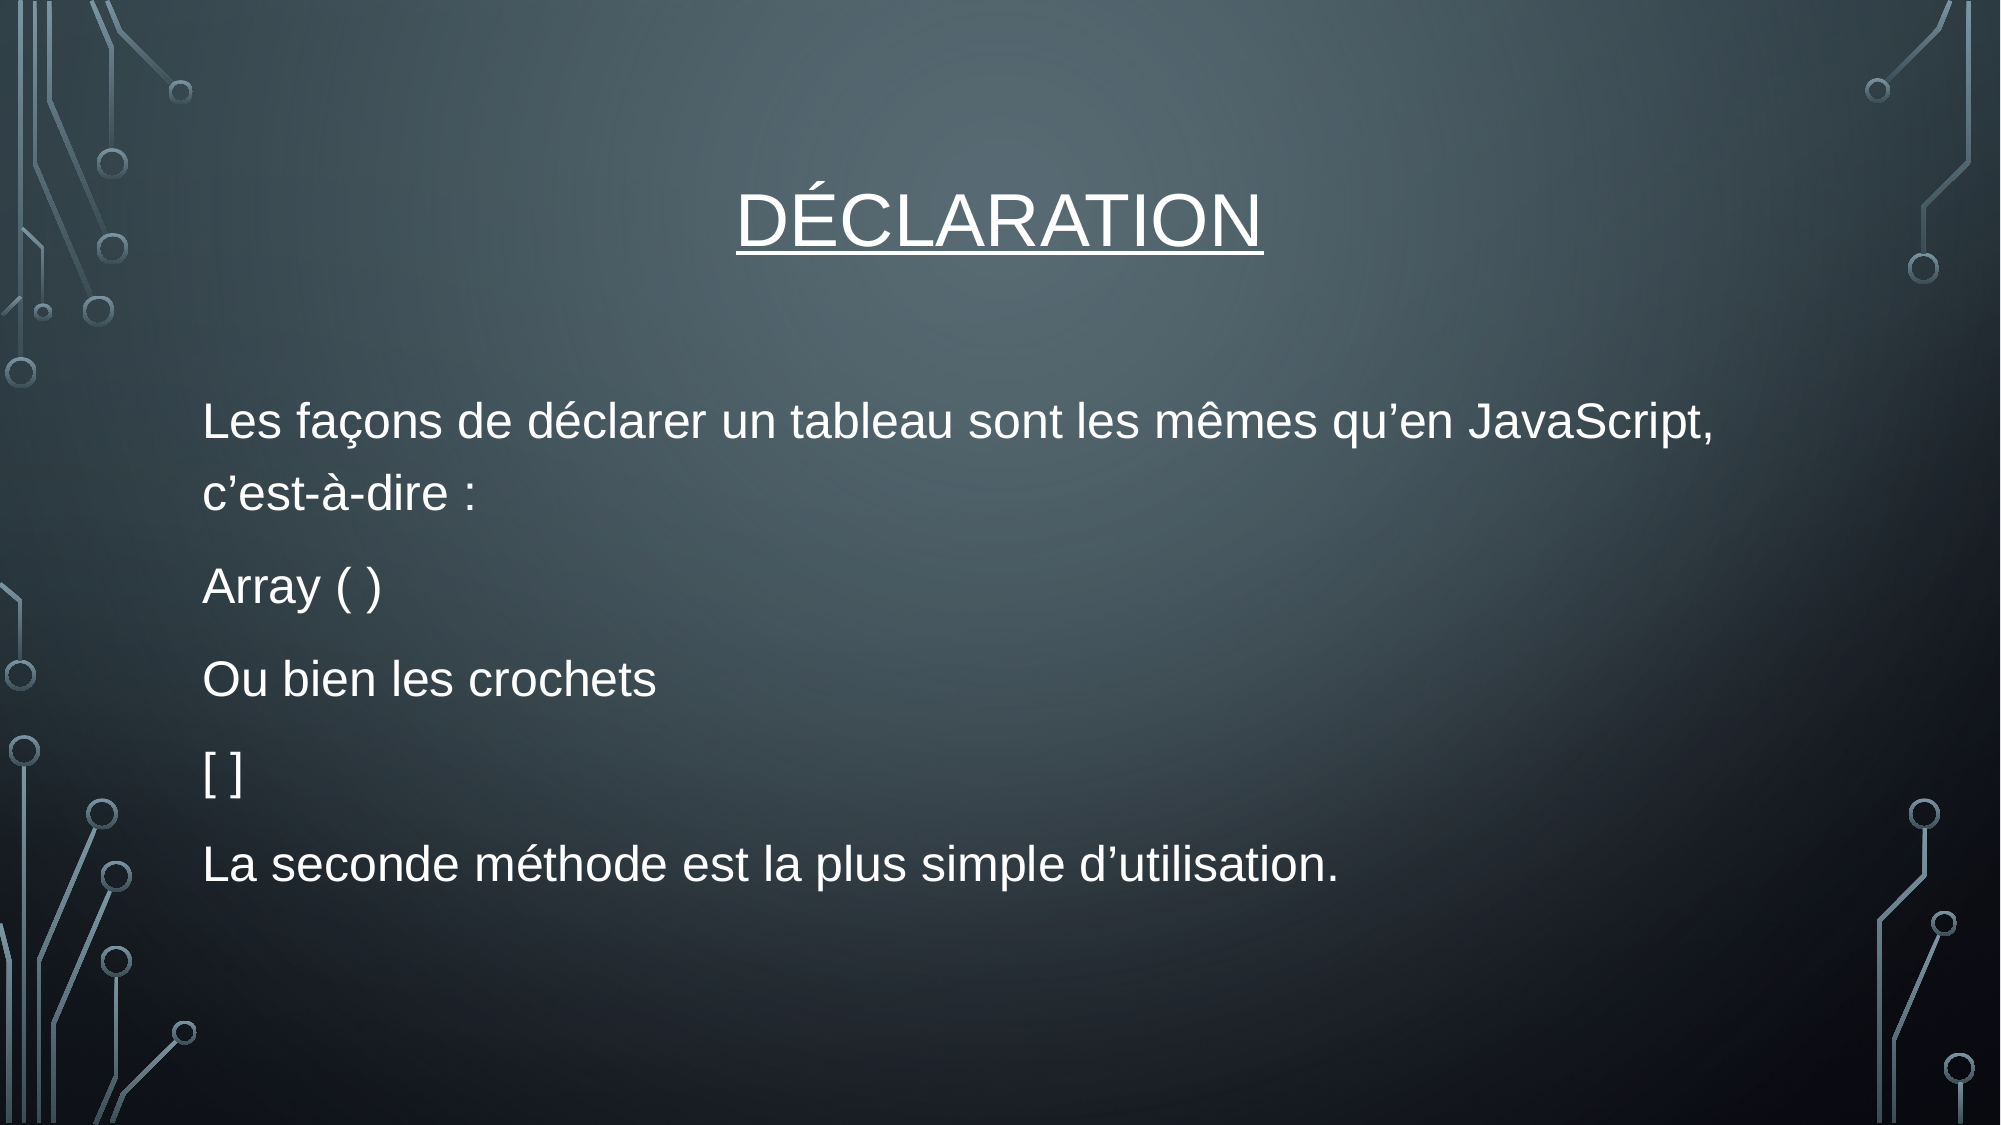

# Déclaration
Les façons de déclarer un tableau sont les mêmes qu’en JavaScript, c’est-à-dire :
Array ( )
Ou bien les crochets
[ ]
La seconde méthode est la plus simple d’utilisation.